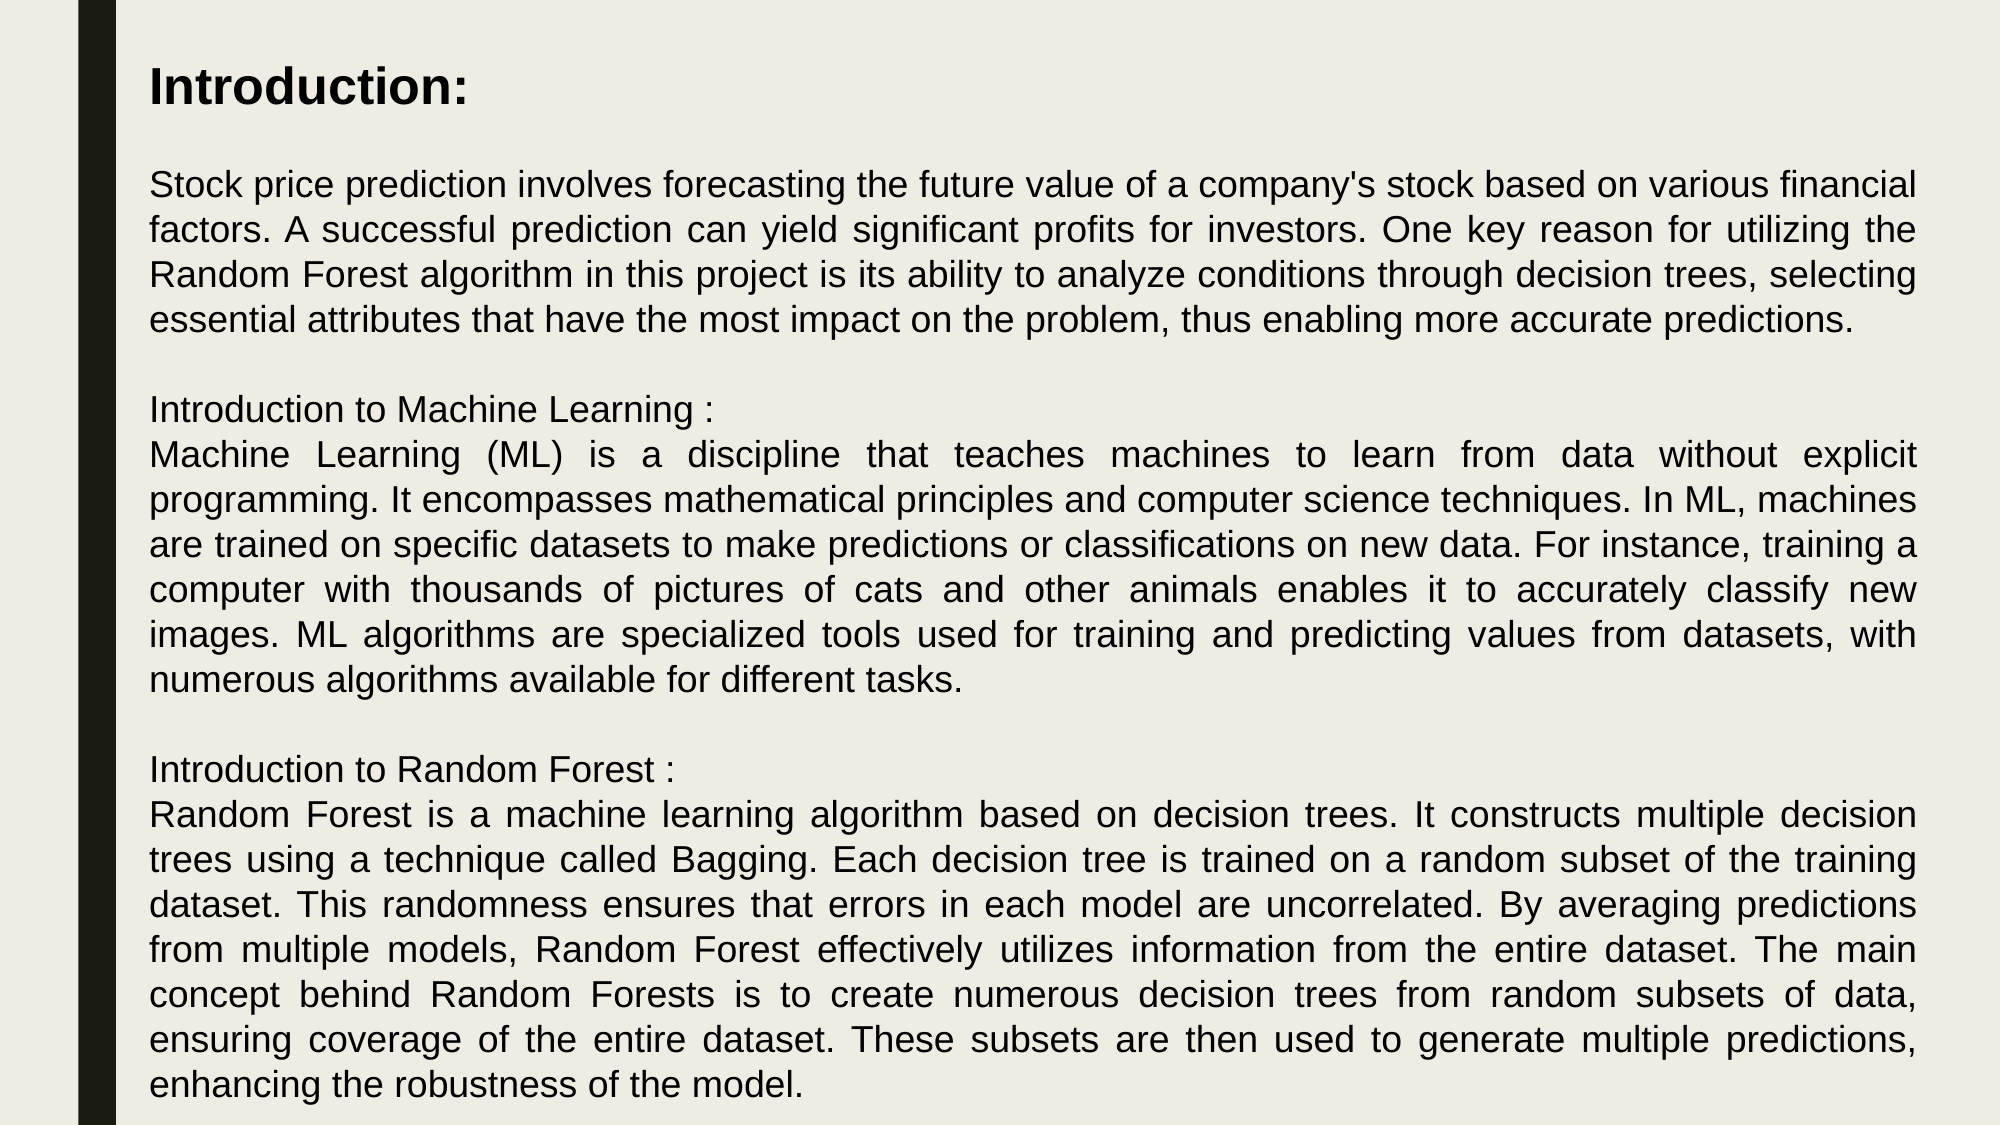

Introduction:

Stock price prediction involves forecasting the future value of a company's stock based on various financial factors. A successful prediction can yield significant profits for investors. One key reason for utilizing the Random Forest algorithm in this project is its ability to analyze conditions through decision trees, selecting essential attributes that have the most impact on the problem, thus enabling more accurate predictions.

Introduction to Machine Learning :
Machine Learning (ML) is a discipline that teaches machines to learn from data without explicit programming. It encompasses mathematical principles and computer science techniques. In ML, machines are trained on specific datasets to make predictions or classifications on new data. For instance, training a computer with thousands of pictures of cats and other animals enables it to accurately classify new images. ML algorithms are specialized tools used for training and predicting values from datasets, with numerous algorithms available for different tasks.

Introduction to Random Forest :
Random Forest is a machine learning algorithm based on decision trees. It constructs multiple decision trees using a technique called Bagging. Each decision tree is trained on a random subset of the training dataset. This randomness ensures that errors in each model are uncorrelated. By averaging predictions from multiple models, Random Forest effectively utilizes information from the entire dataset. The main concept behind Random Forests is to create numerous decision trees from random subsets of data, ensuring coverage of the entire dataset. These subsets are then used to generate multiple predictions, enhancing the robustness of the model.